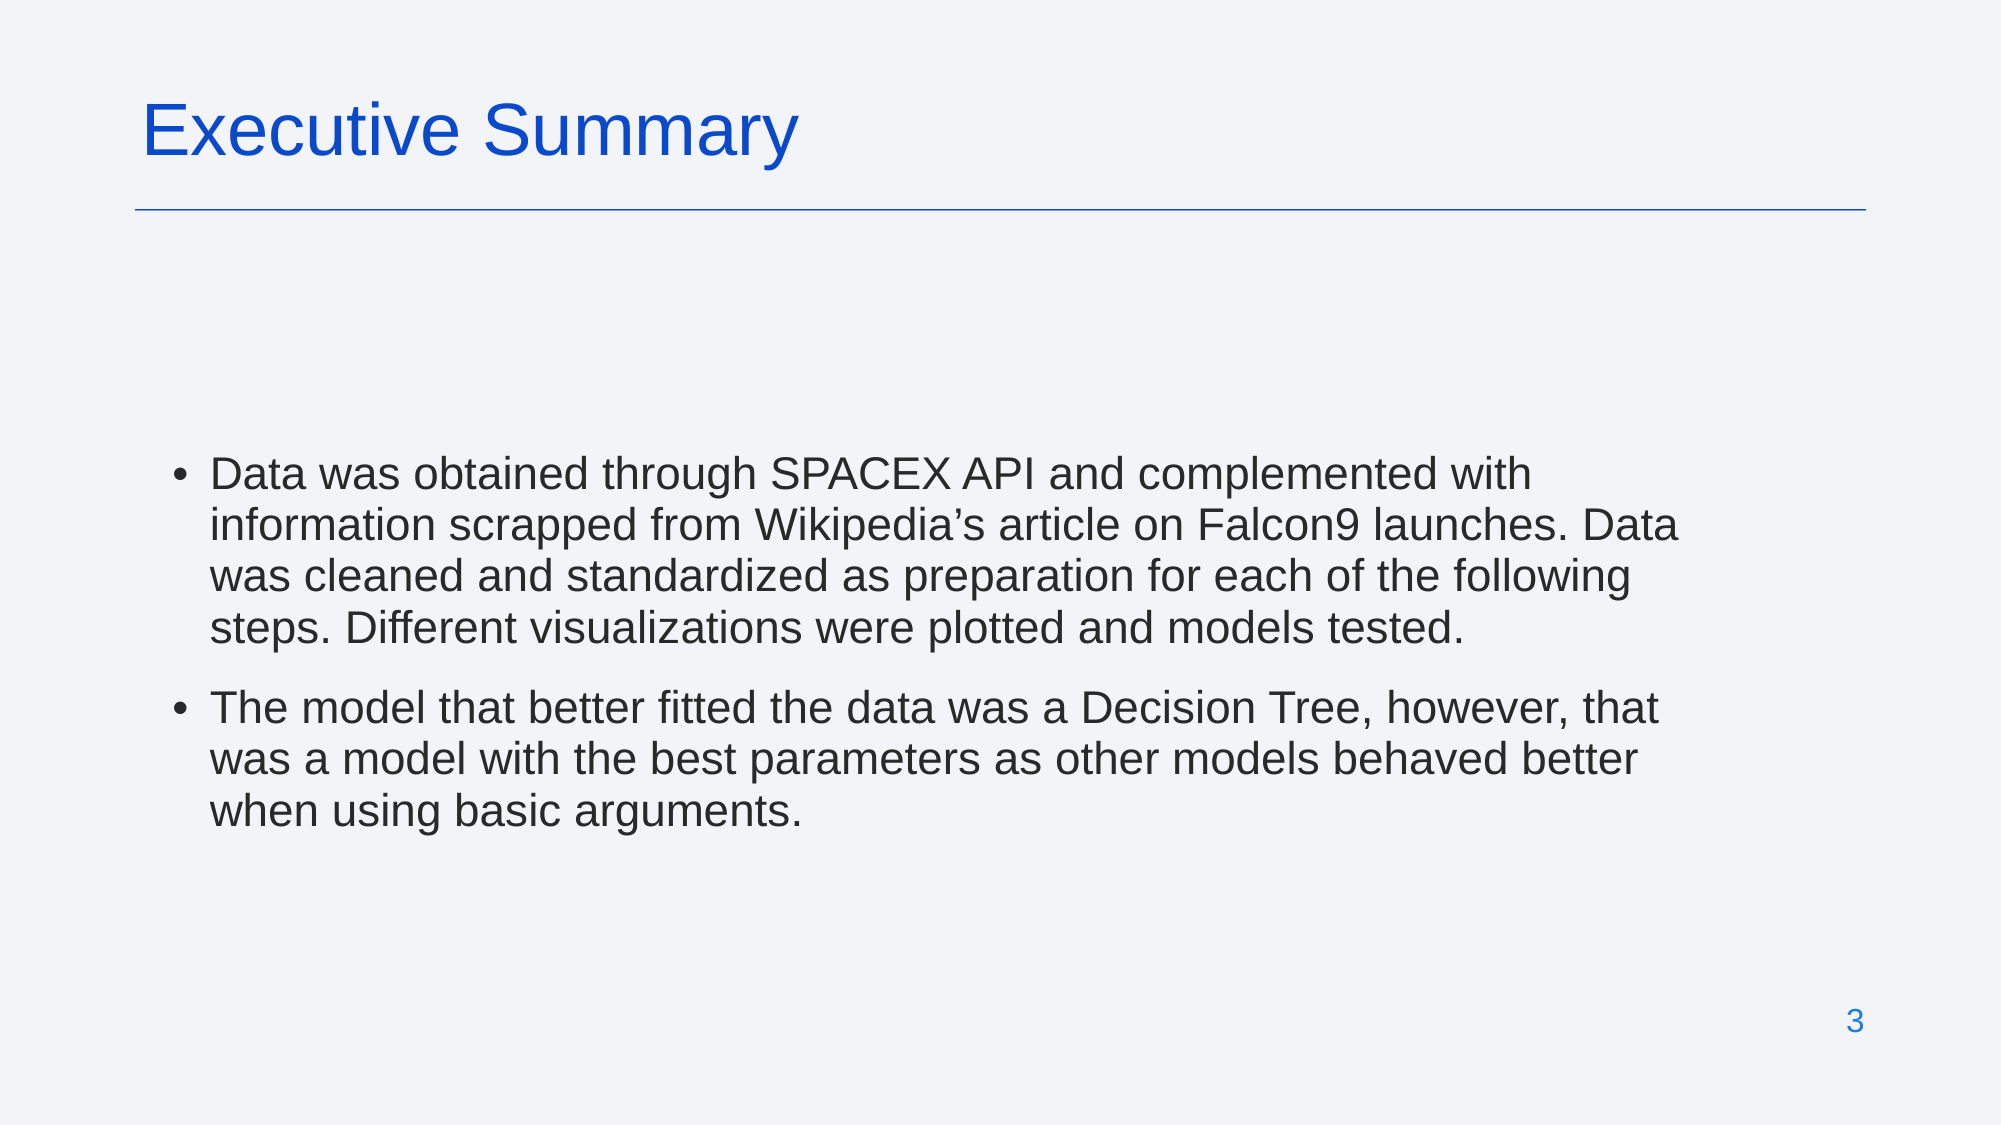

Executive Summary
Data was obtained through SPACEX API and complemented with information scrapped from Wikipedia’s article on Falcon9 launches. Data was cleaned and standardized as preparation for each of the following steps. Different visualizations were plotted and models tested.
The model that better fitted the data was a Decision Tree, however, that was a model with the best parameters as other models behaved better when using basic arguments.
3